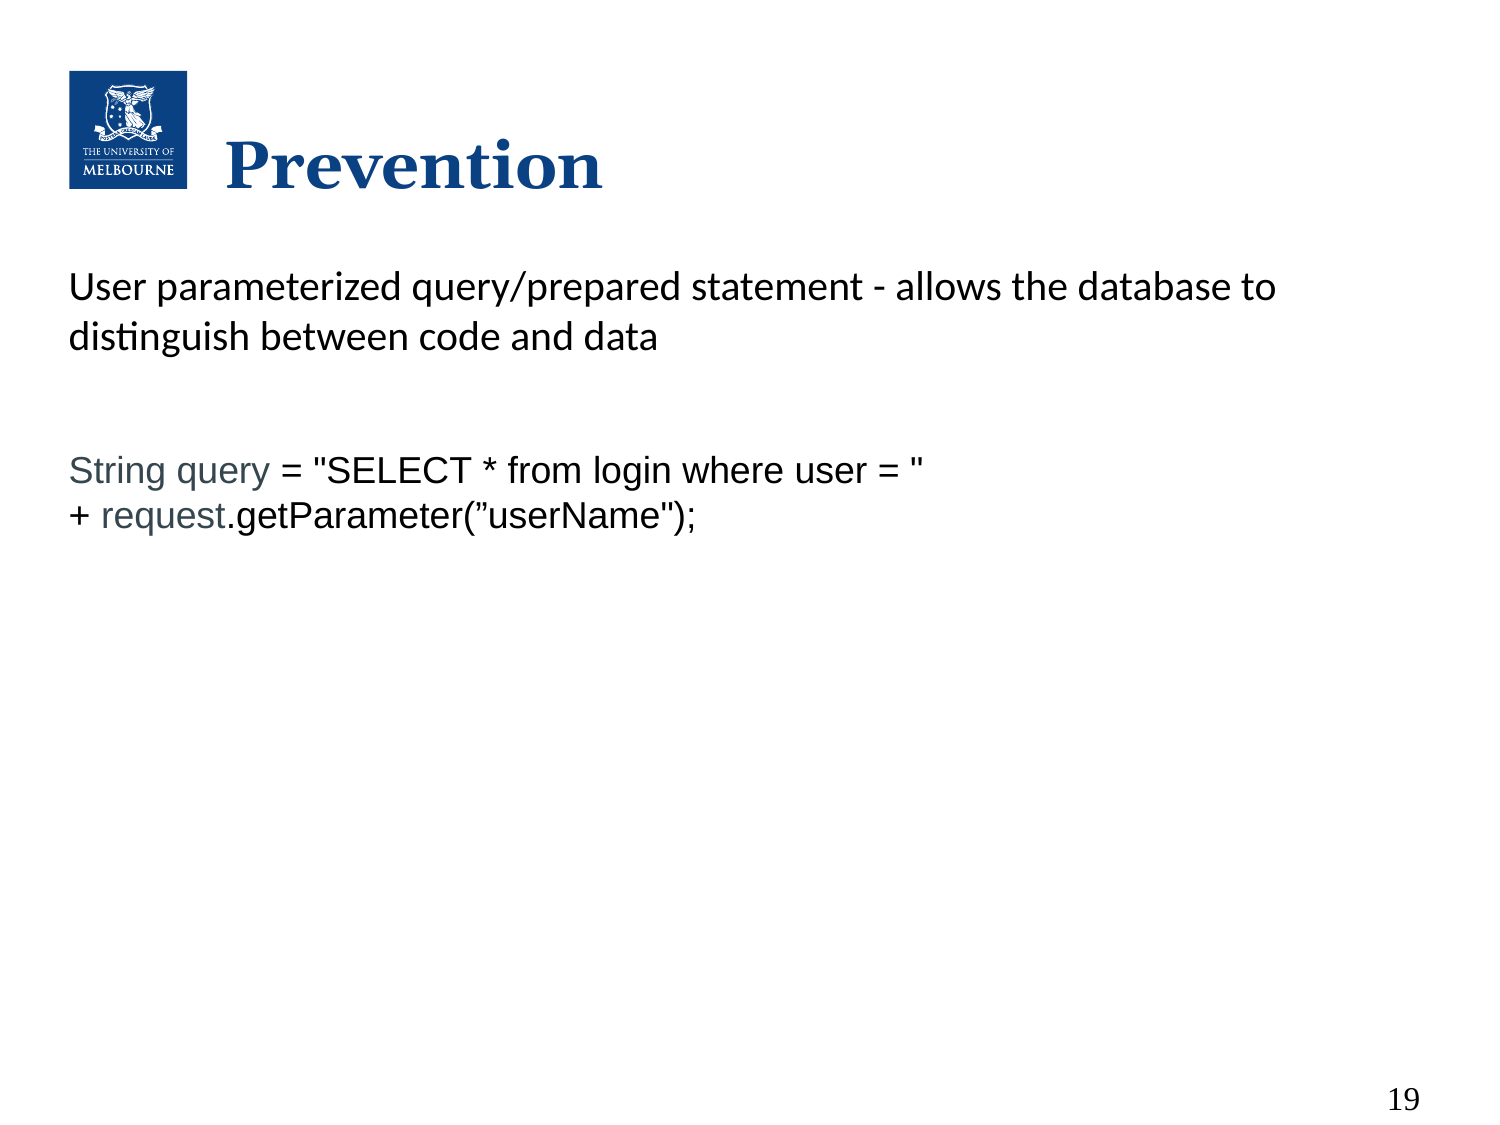

# Prevention
User parameterized query/prepared statement - allows the database to distinguish between code and data

String query = "SELECT * from login where user = "   + request.getParameter(”userName");